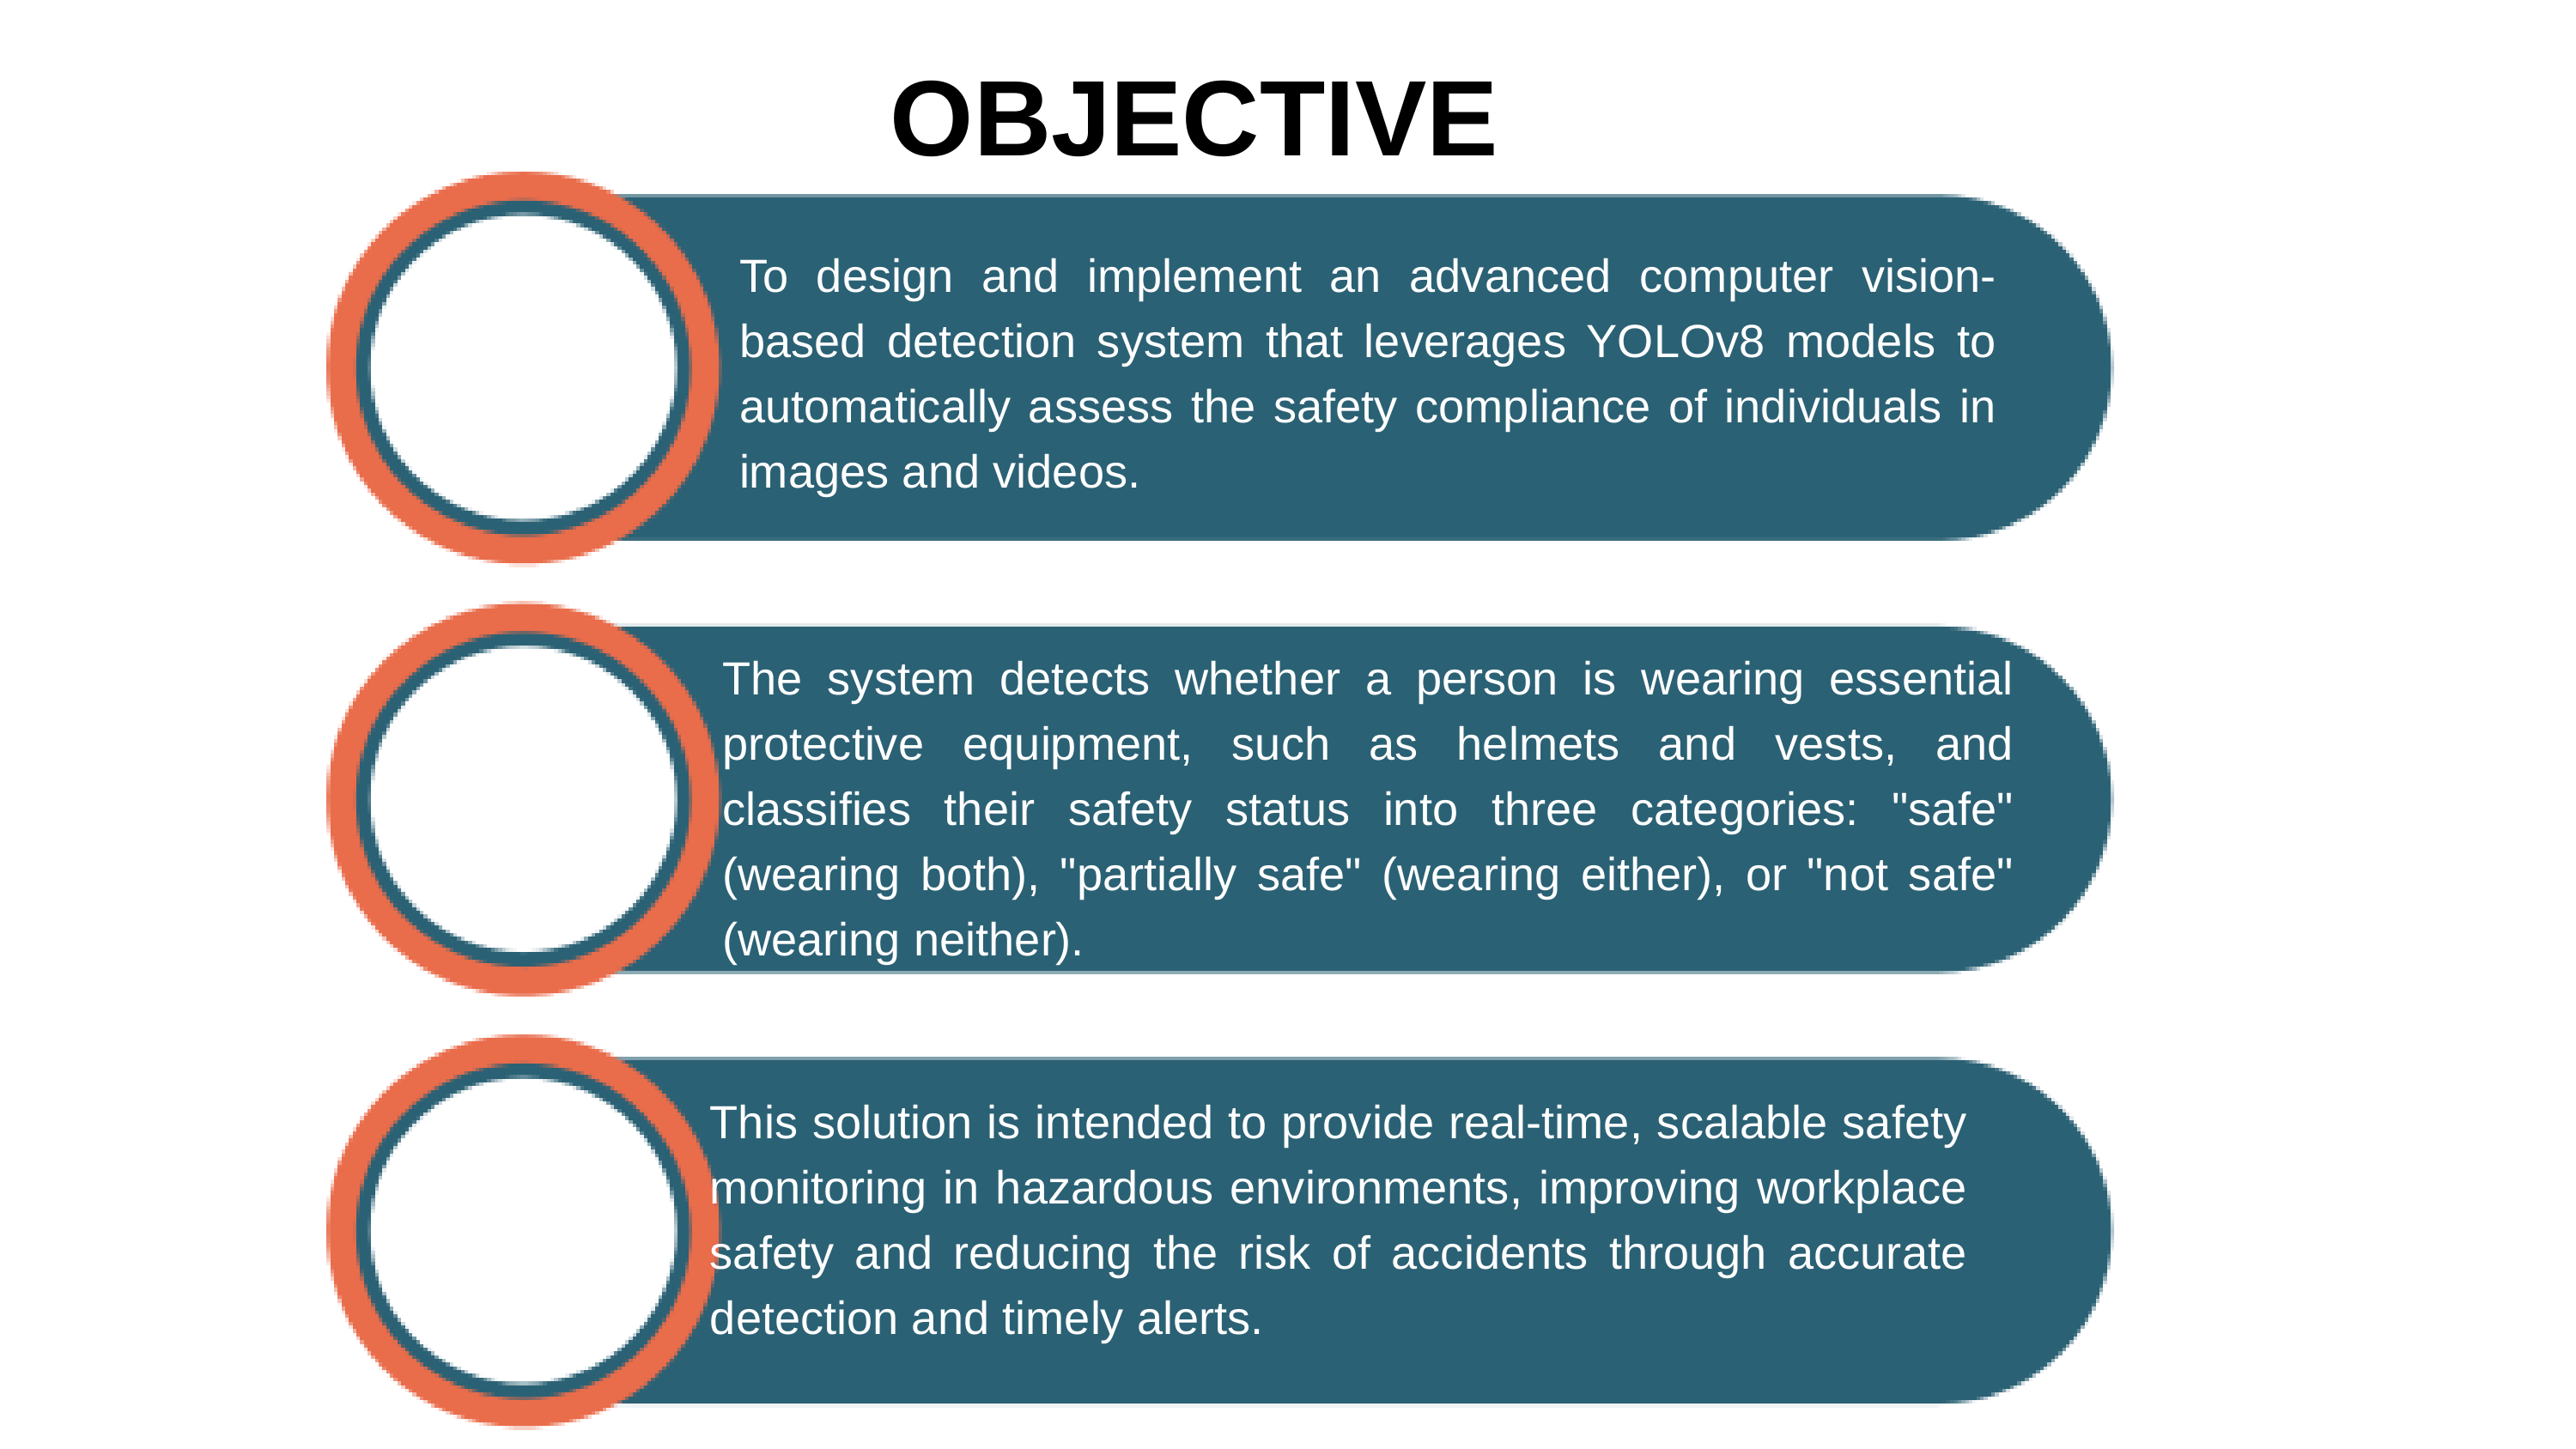

OBJECTIVE

To design and implement an advanced computer vision-based detection system that leverages YOLOv8 models to automatically assess the safety compliance of individuals in images and videos.
The system detects whether a person is wearing essential protective equipment, such as helmets and vests, and classifies their safety status into three categories: "safe" (wearing both), "partially safe" (wearing either), or "not safe" (wearing neither).
This solution is intended to provide real-time, scalable safety monitoring in hazardous environments, improving workplace safety and reducing the risk of accidents through accurate detection and timely alerts.